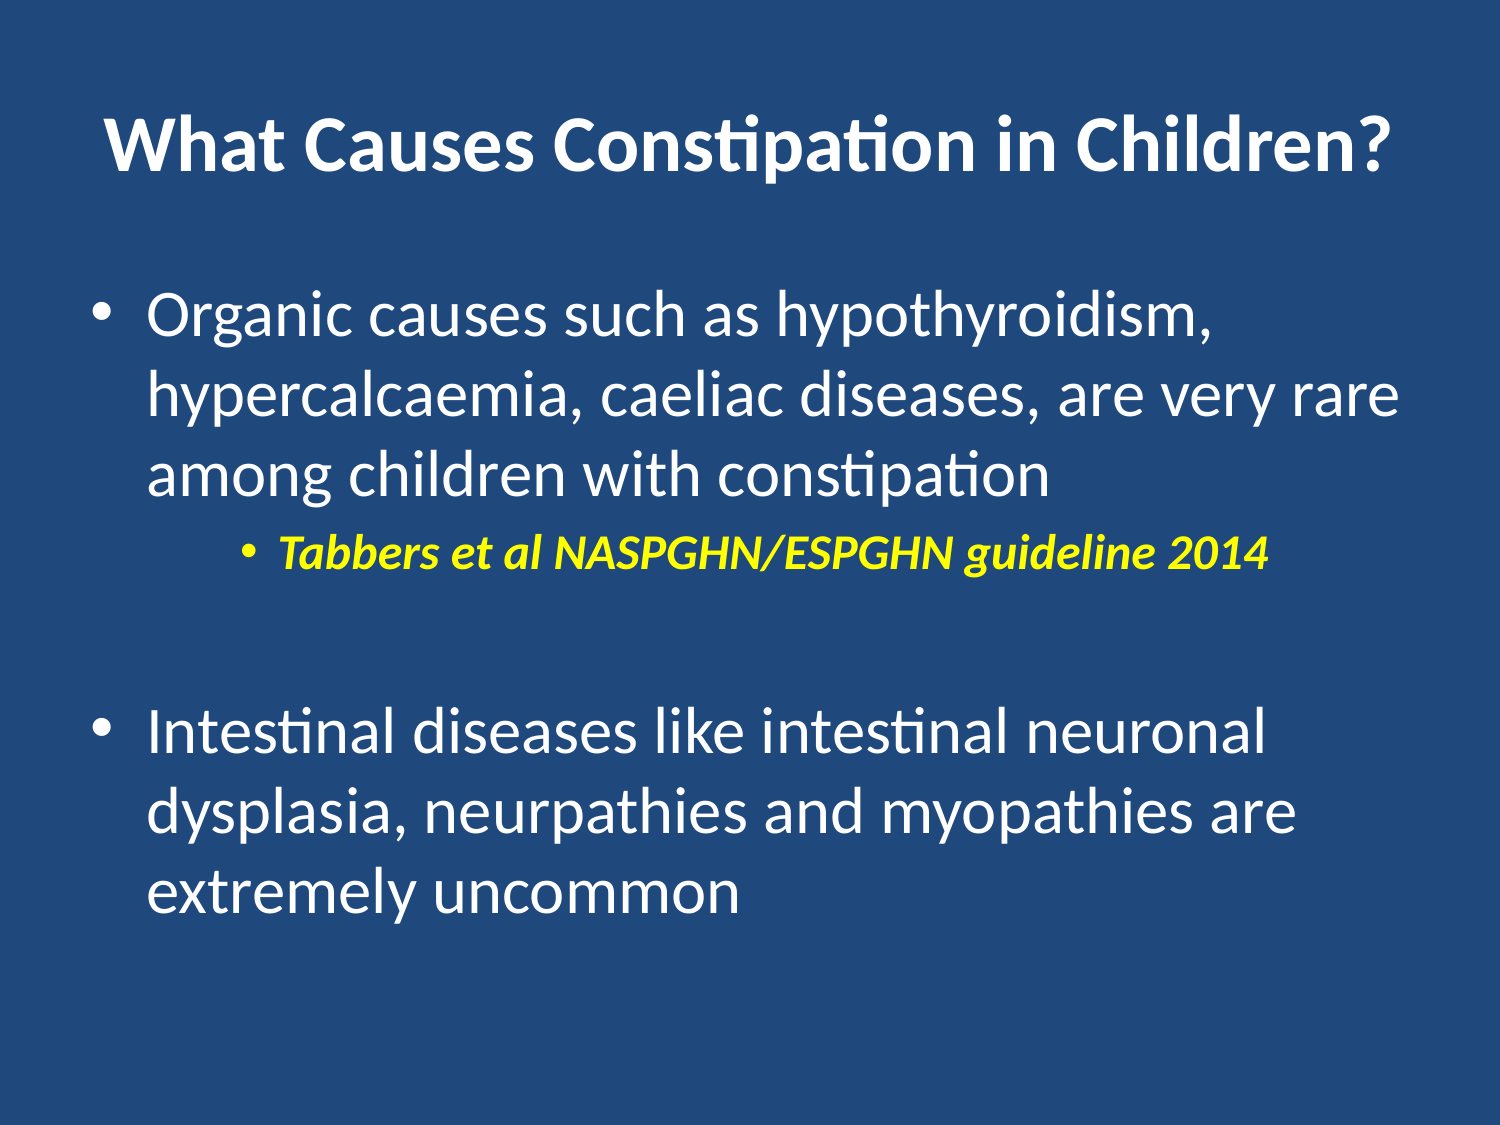

# What Causes Constipation in Children?
Organic causes such as hypothyroidism, hypercalcaemia, caeliac diseases, are very rare among children with constipation
Tabbers et al NASPGHN/ESPGHN guideline 2014

Intestinal diseases like intestinal neuronal dysplasia, neurpathies and myopathies are extremely uncommon